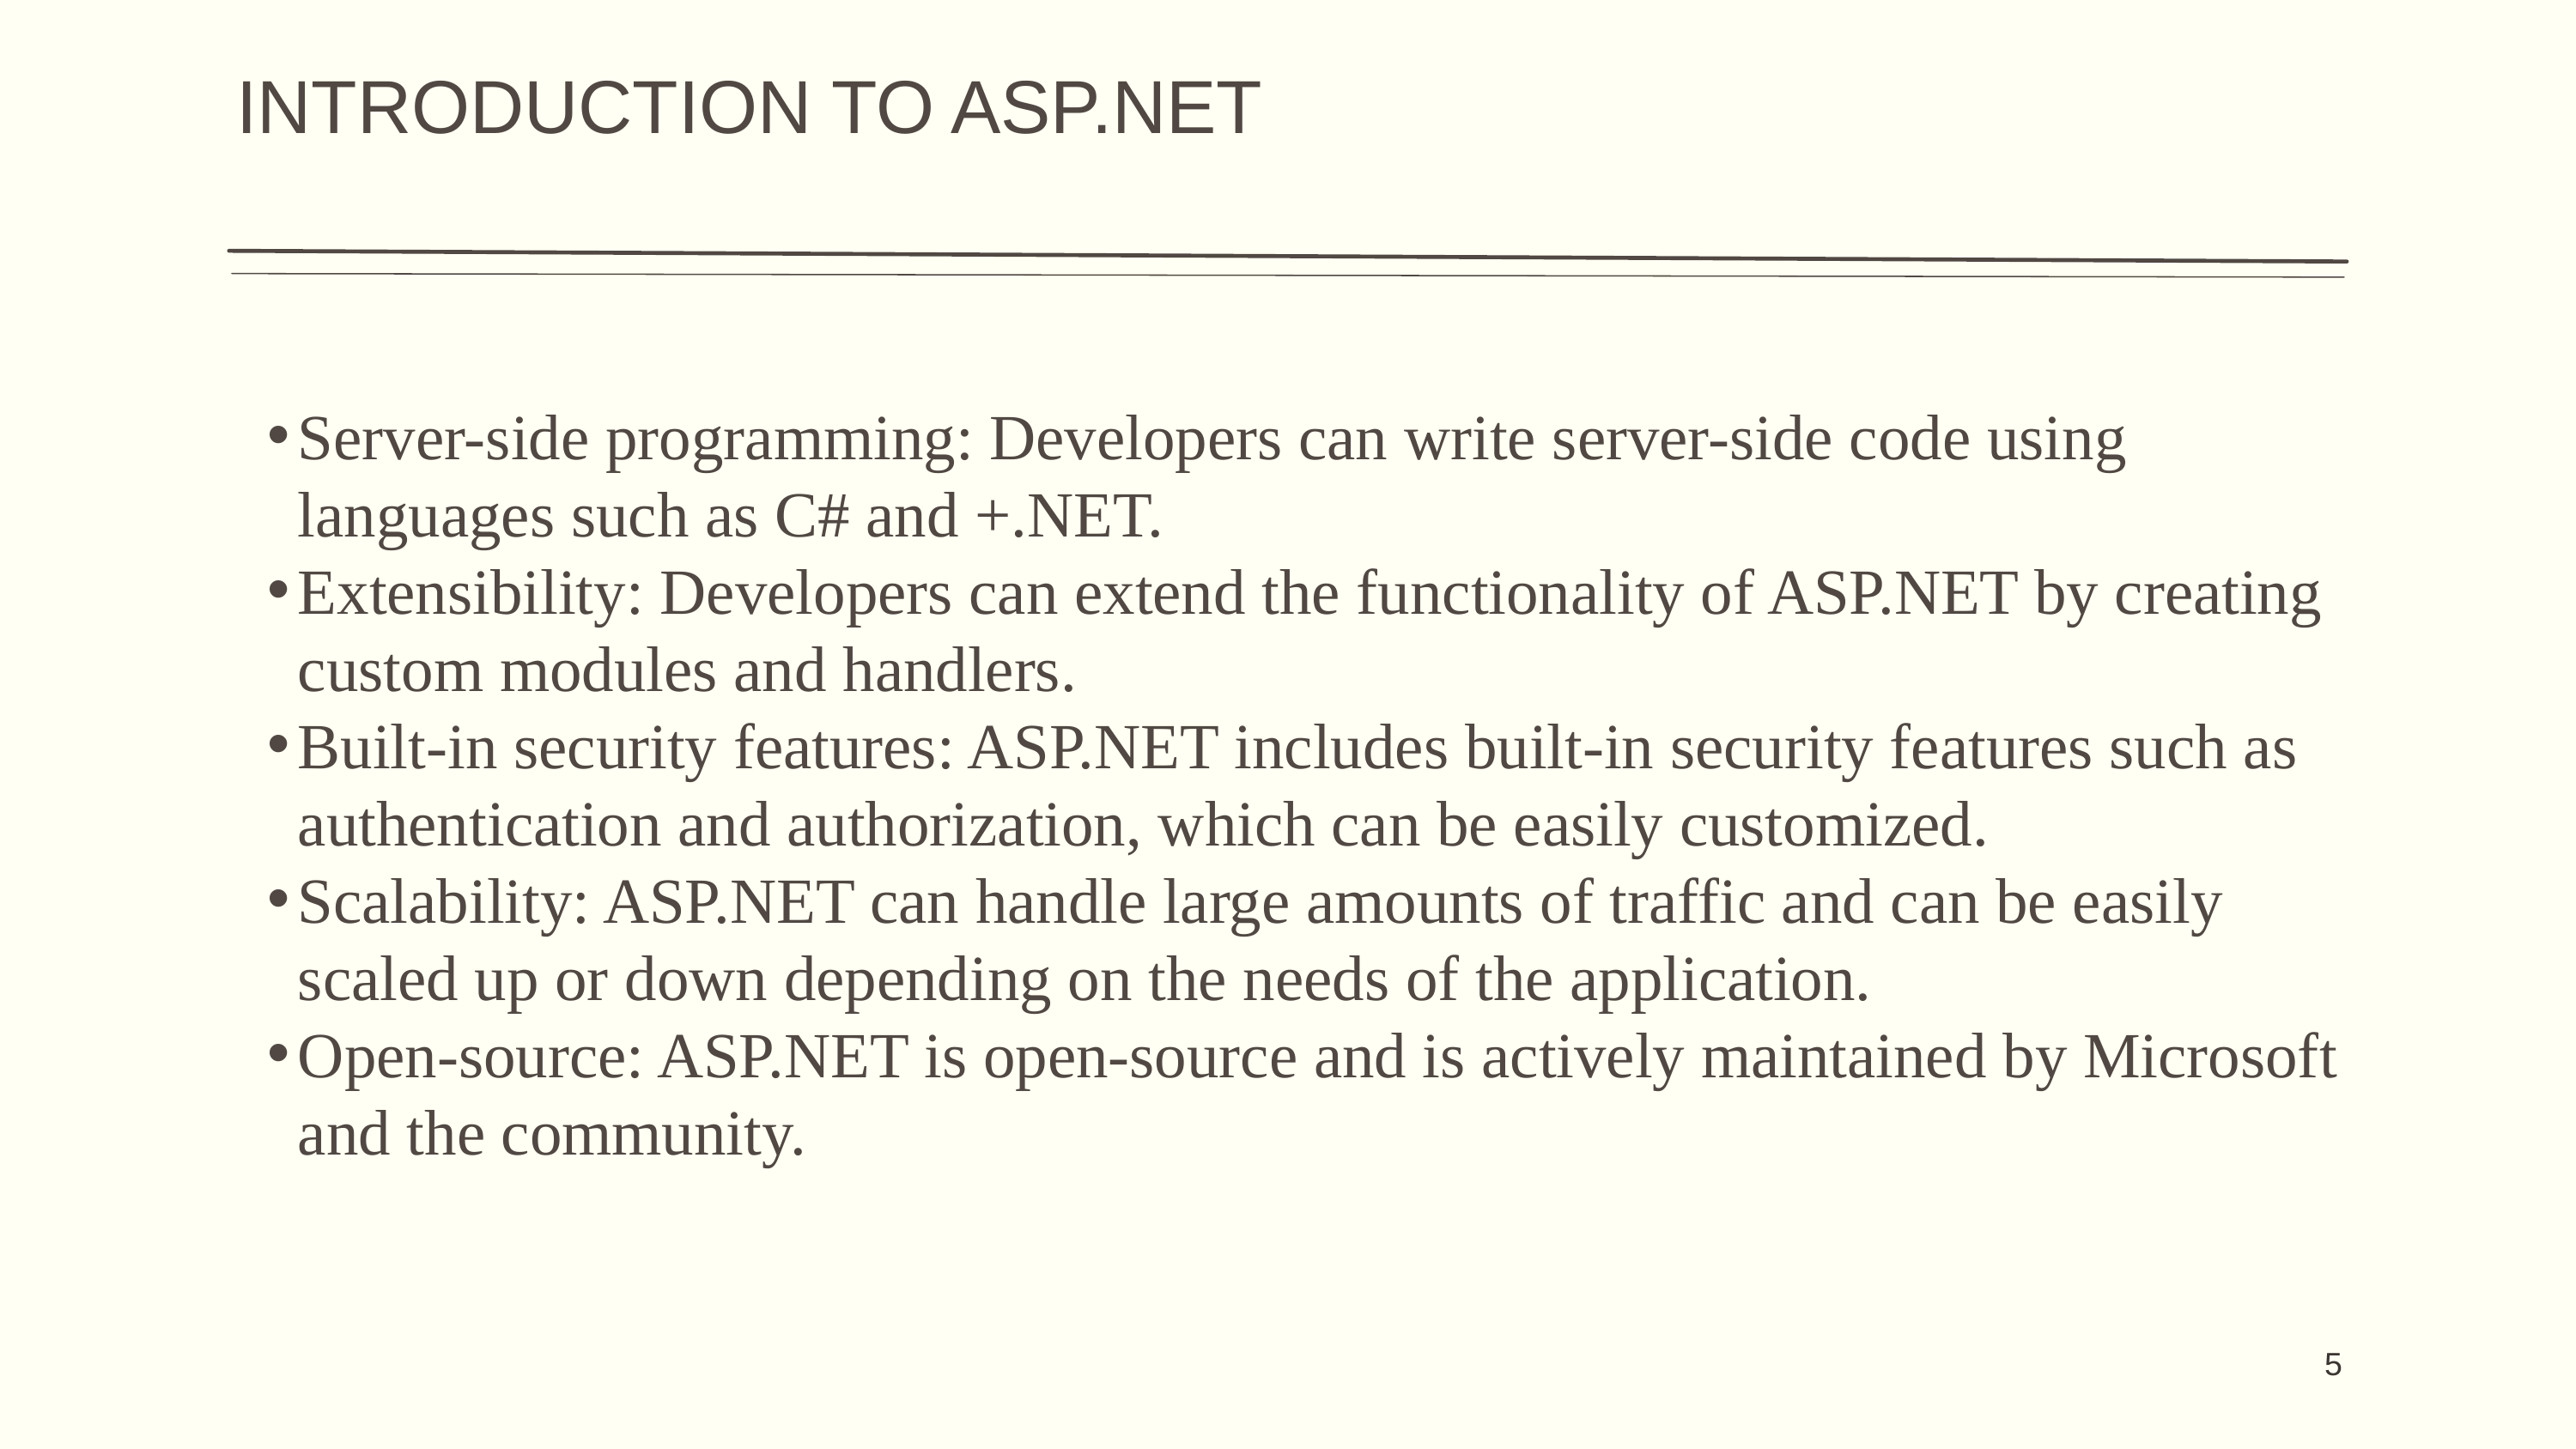

INTRODUCTION TO ASP.NET

Server-side programming: Developers can write server-side code using languages such as C# and +.NET.
Extensibility: Developers can extend the functionality of ASP.NET by creating custom modules and handlers.
Built-in security features: ASP.NET includes built-in security features such as authentication and authorization, which can be easily customized.
Scalability: ASP.NET can handle large amounts of traffic and can be easily scaled up or down depending on the needs of the application.
Open-source: ASP.NET is open-source and is actively maintained by Microsoft and the community.

5